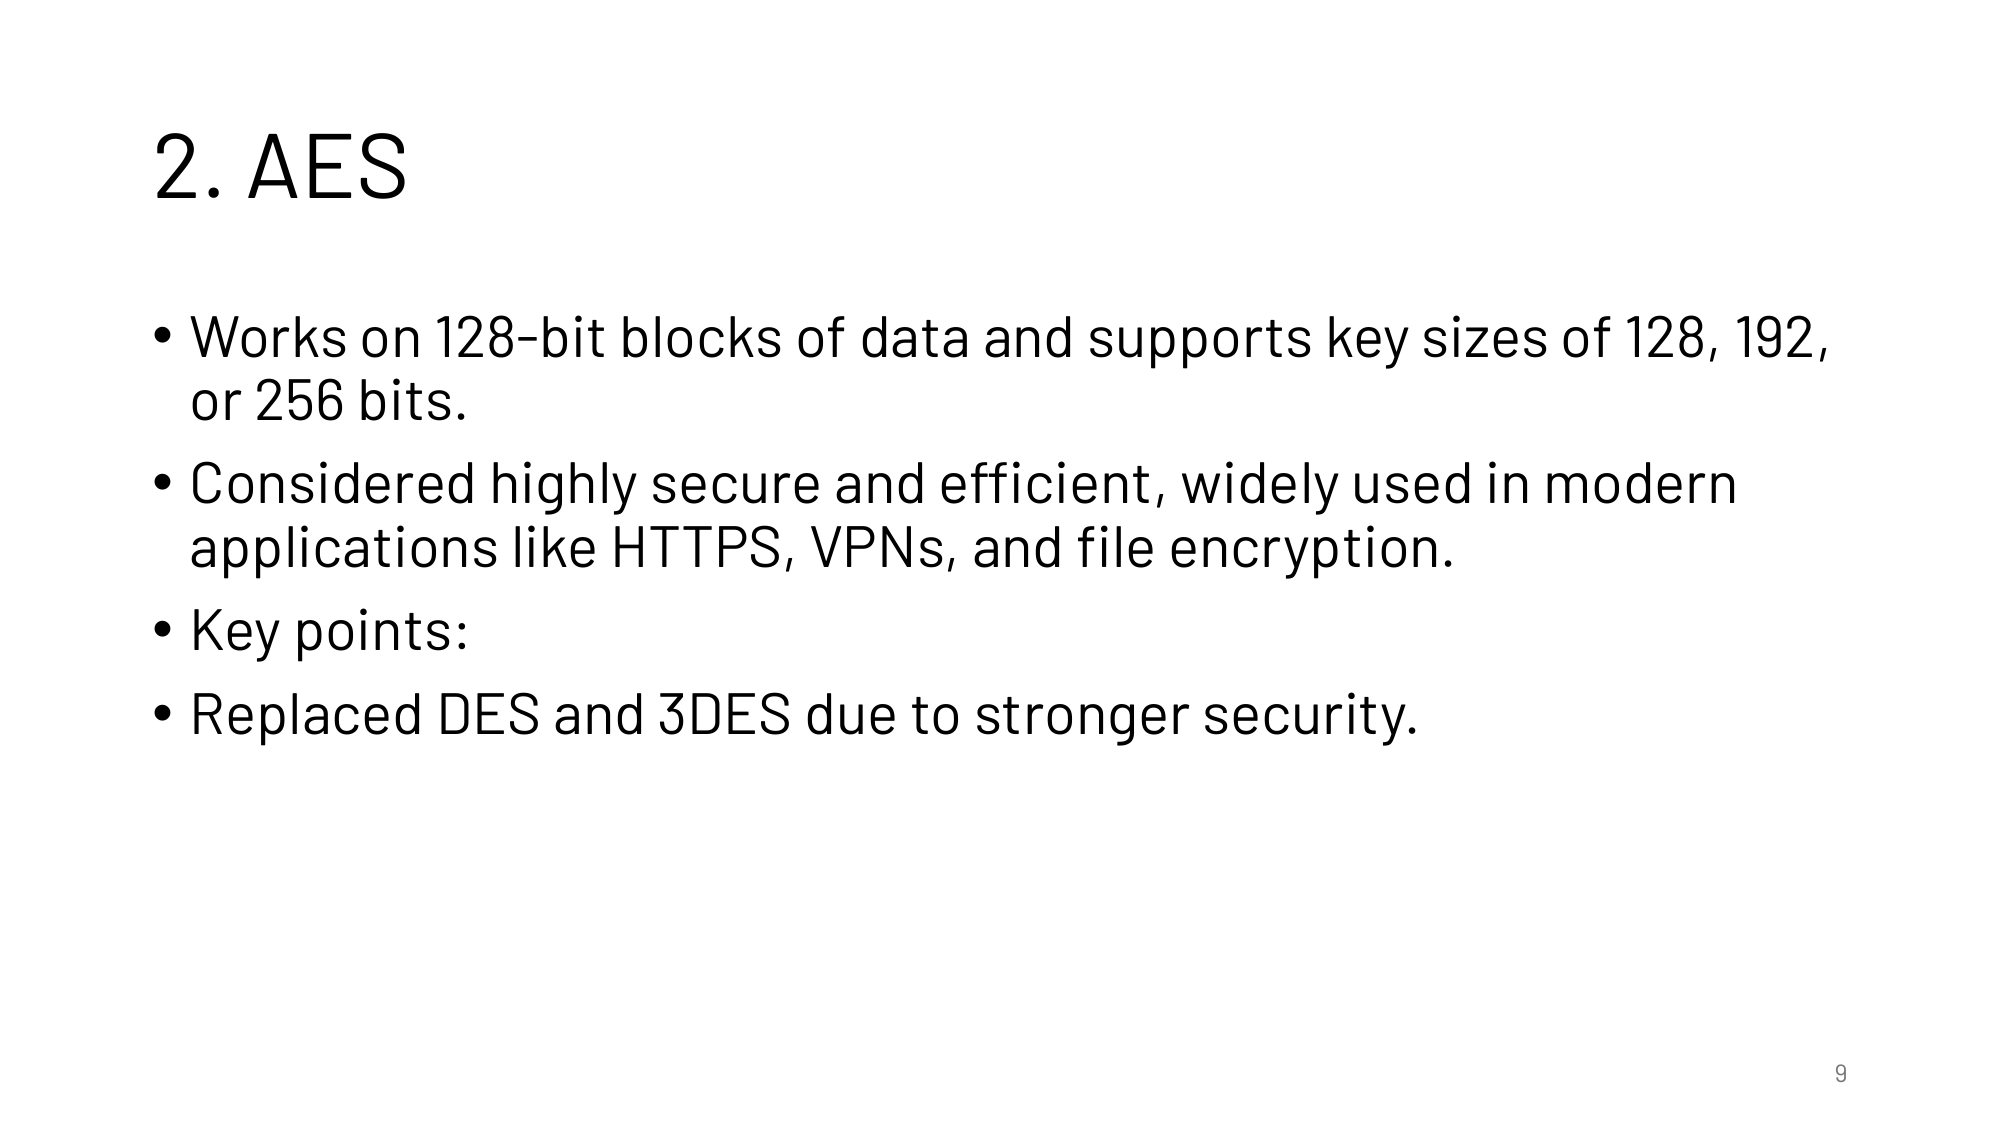

# 2. AES
Works on 128-bit blocks of data and supports key sizes of 128, 192, or 256 bits.
Considered highly secure and efficient, widely used in modern applications like HTTPS, VPNs, and file encryption.
Key points:
Replaced DES and 3DES due to stronger security.
9